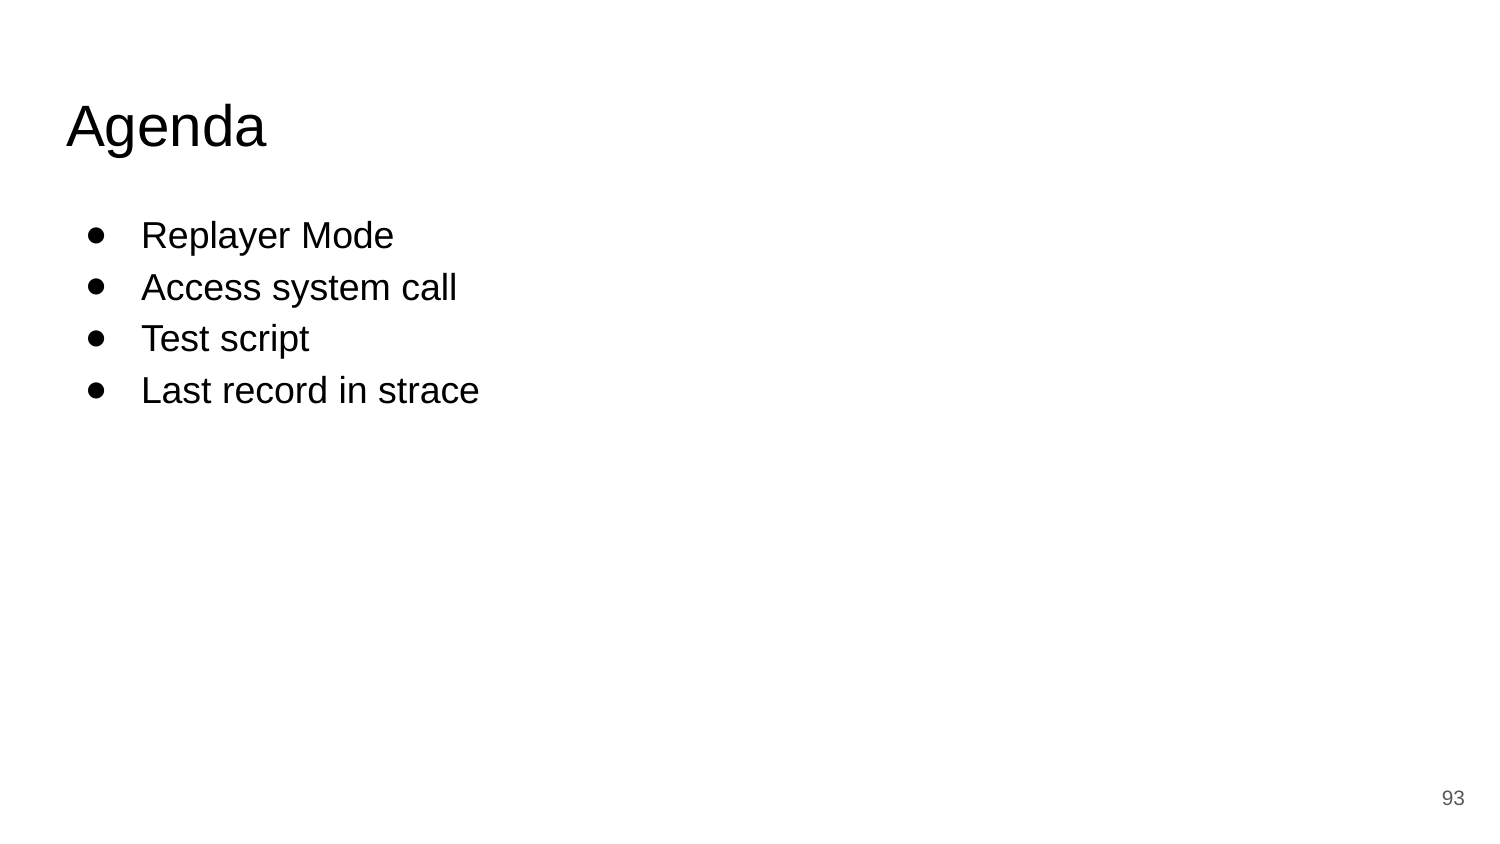

# Agenda
Replayer Mode
Access system call
Test script
Last record in strace
93